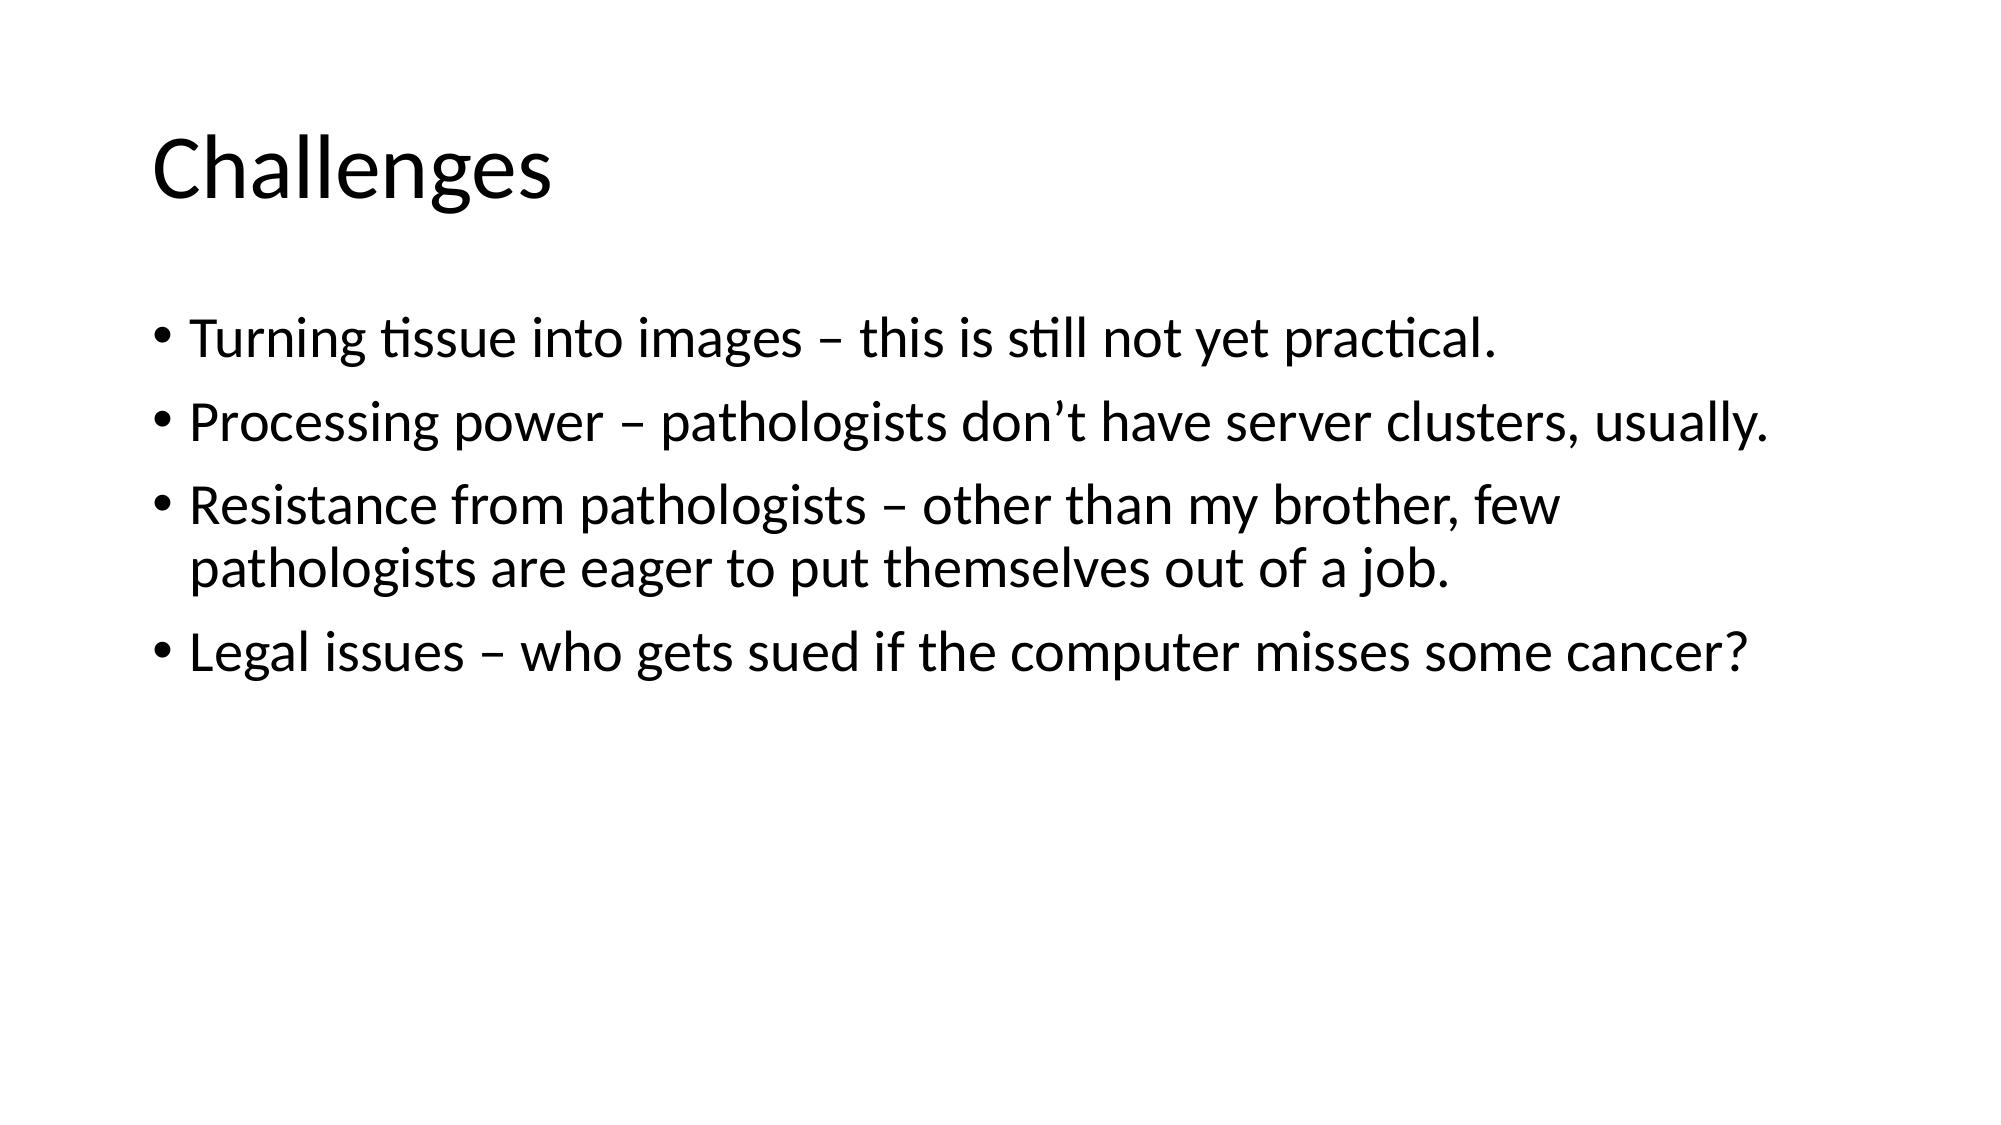

# Challenges
Turning tissue into images – this is still not yet practical.
Processing power – pathologists don’t have server clusters, usually.
Resistance from pathologists – other than my brother, few pathologists are eager to put themselves out of a job.
Legal issues – who gets sued if the computer misses some cancer?